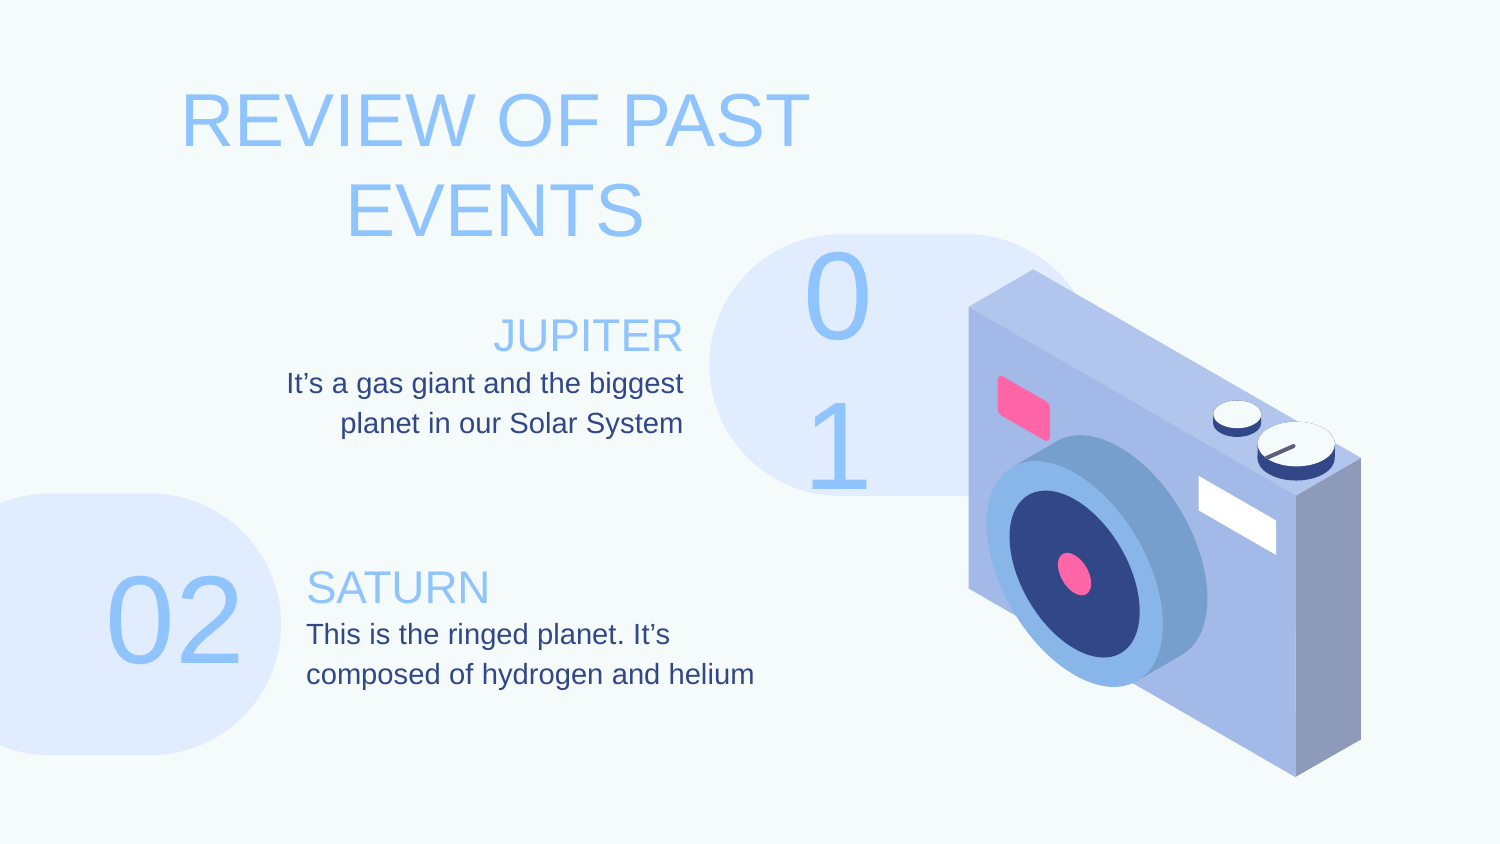

# REVIEW OF PAST EVENTS

JUPITER
01
It’s a gas giant and the biggest planet in our Solar System

SATURN
02
This is the ringed planet. It’s composed of hydrogen and helium